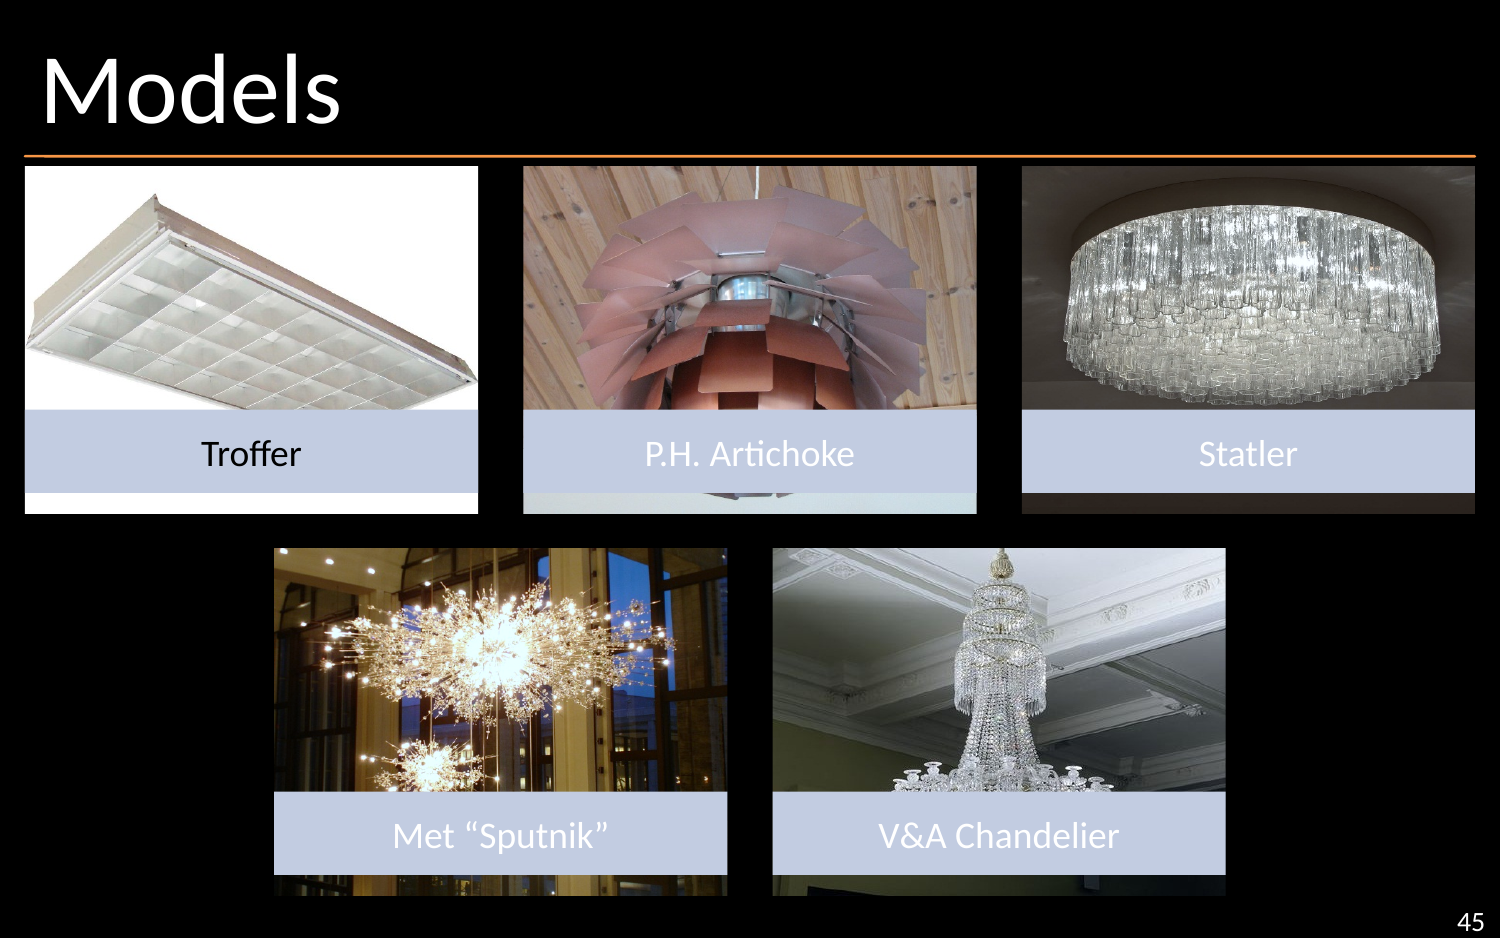

# Models
Troffer
P.H. Artichoke
Statler
Met “Sputnik”
V&A Chandelier
45